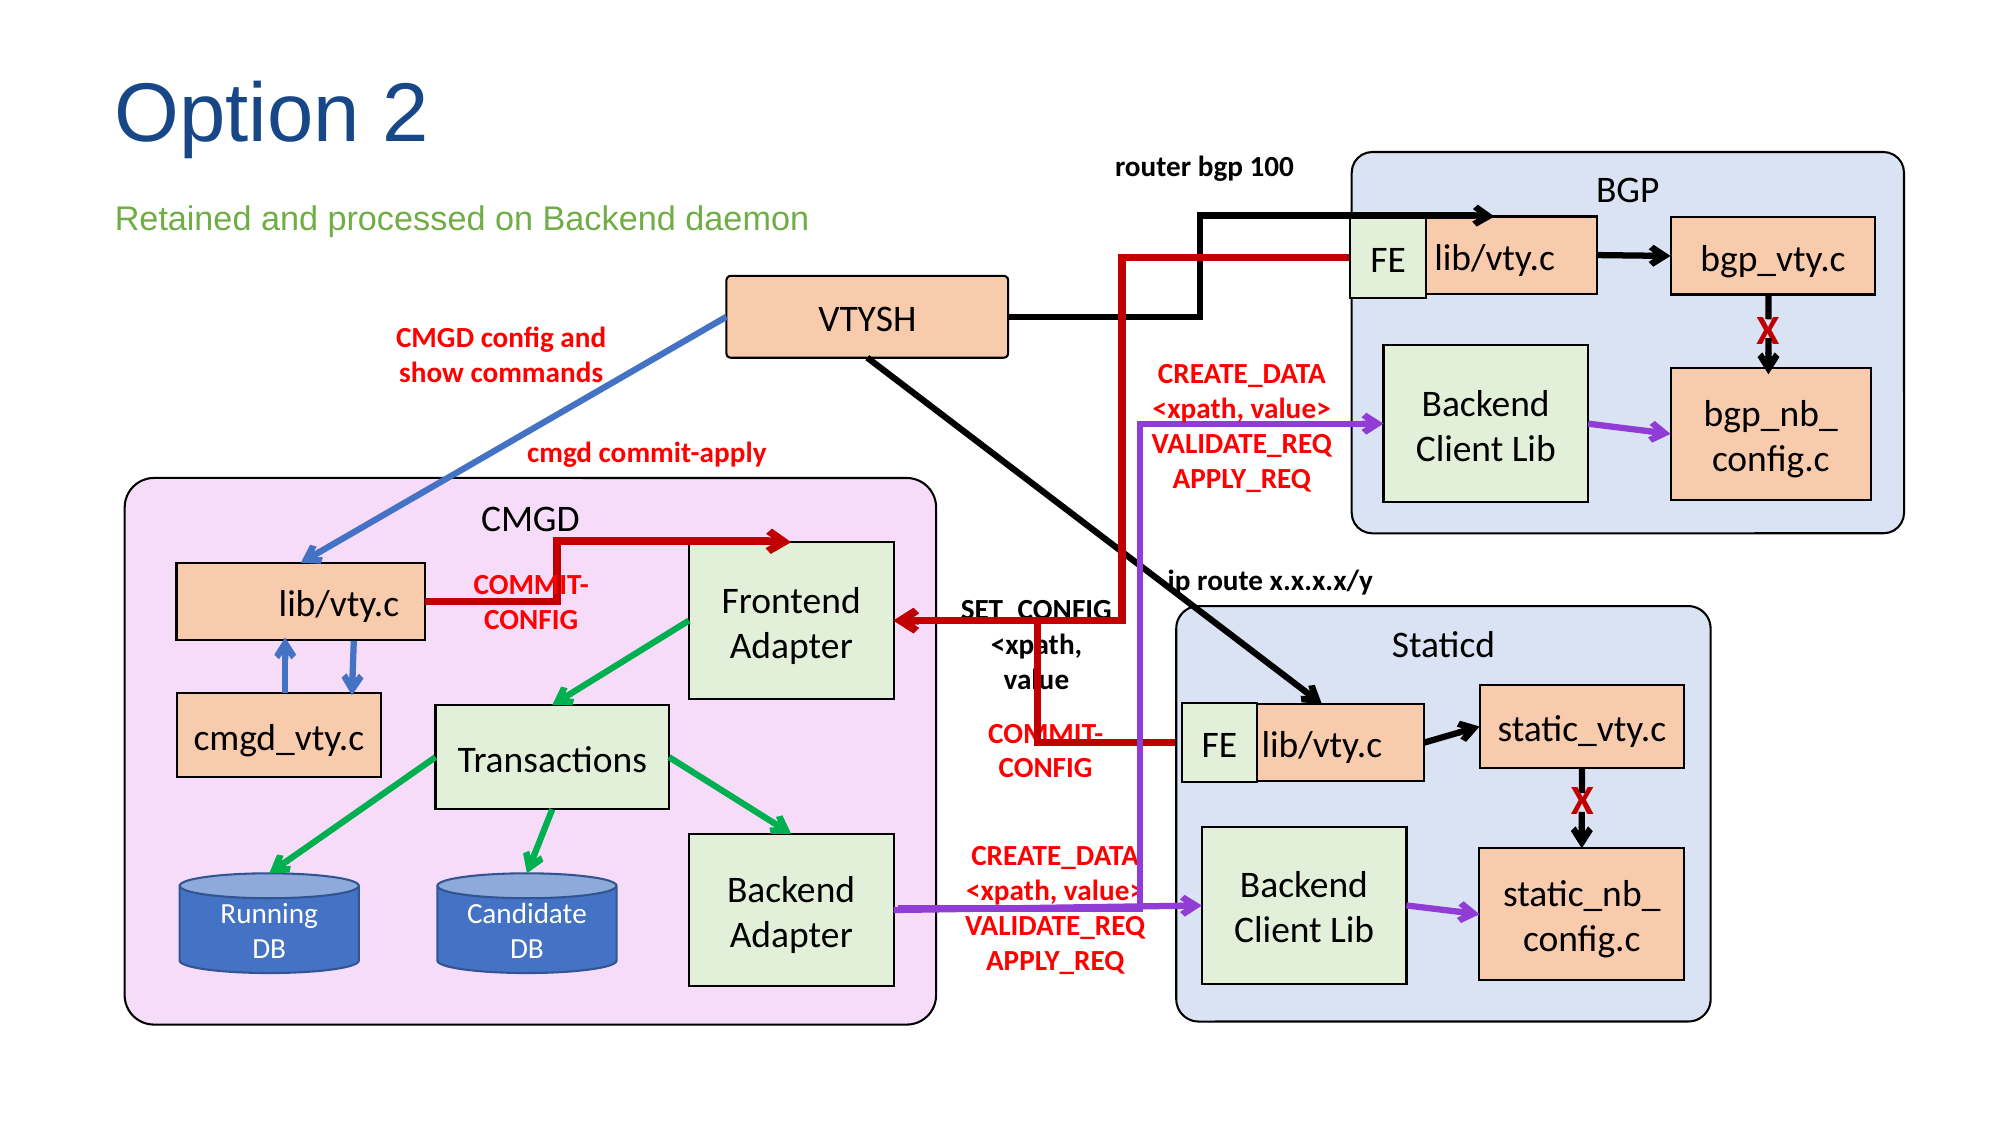

# Option 2
router bgp 100
BGP
Retained and processed on Backend daemon
lib/vty.c
bgp_vty.c
FE
VTYSH
X
CMGD config and show commands
Backend
Client Lib
CREATE_DATA
<xpath, value>
VALIDATE_REQ
APPLY_REQ
bgp_nb_
config.c
cmgd commit-apply
CMGD
Frontend
Adapter
         lib/vty.c
cmgd_vty.c
Transactions
Backend
Adapter
Running
DB
Candidate
DB
ip route x.x.x.x/y
COMMIT-CONFIG
SET_CONFIG
<xpath, value
Staticd
static_vty.c
FE
lib/vty.c
COMMIT-CONFIG
X
Backend
Client Lib
CREATE_DATA
<xpath, value>
VALIDATE_REQ
APPLY_REQ
static_nb_
config.c